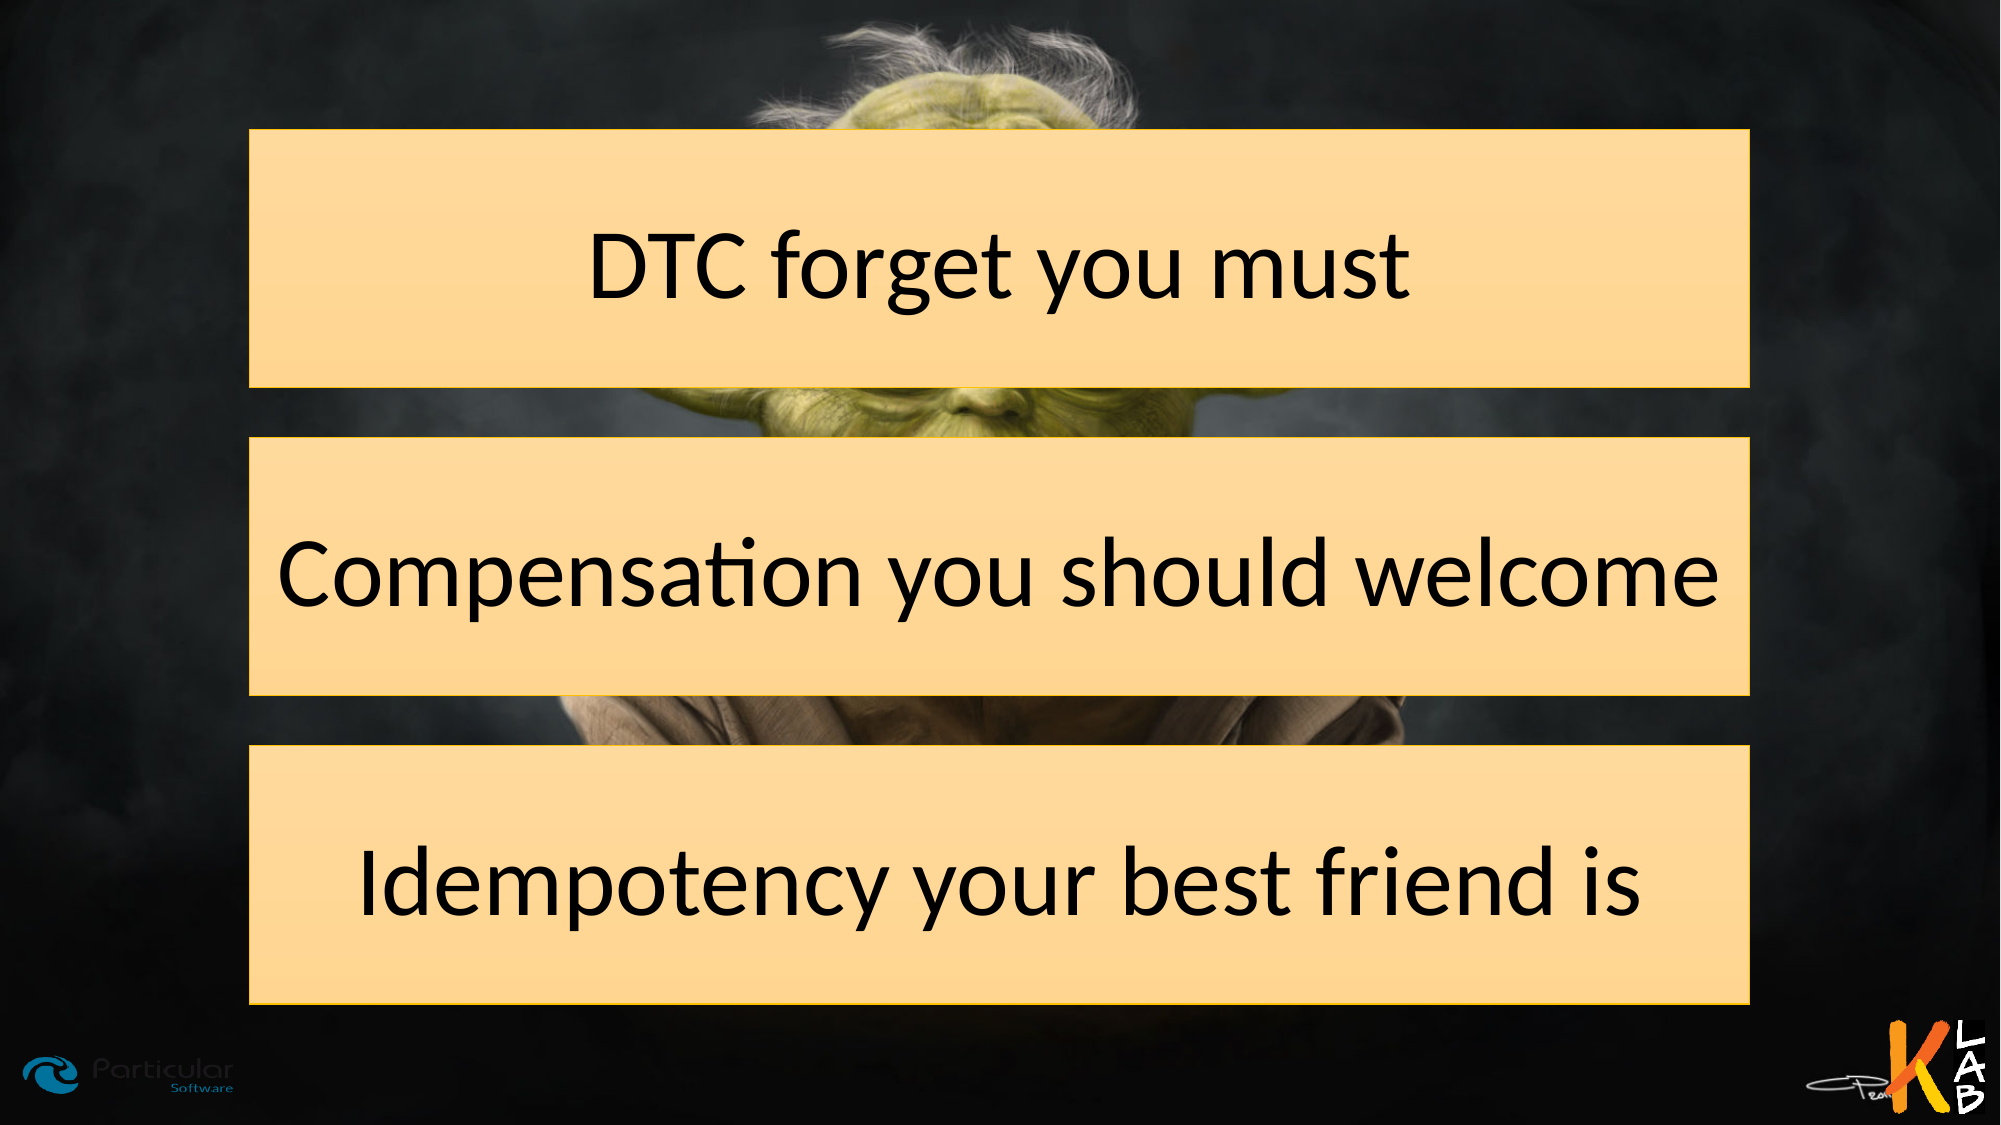

DTC forget you must
Compensation you should welcome
Idempotency your best friend is